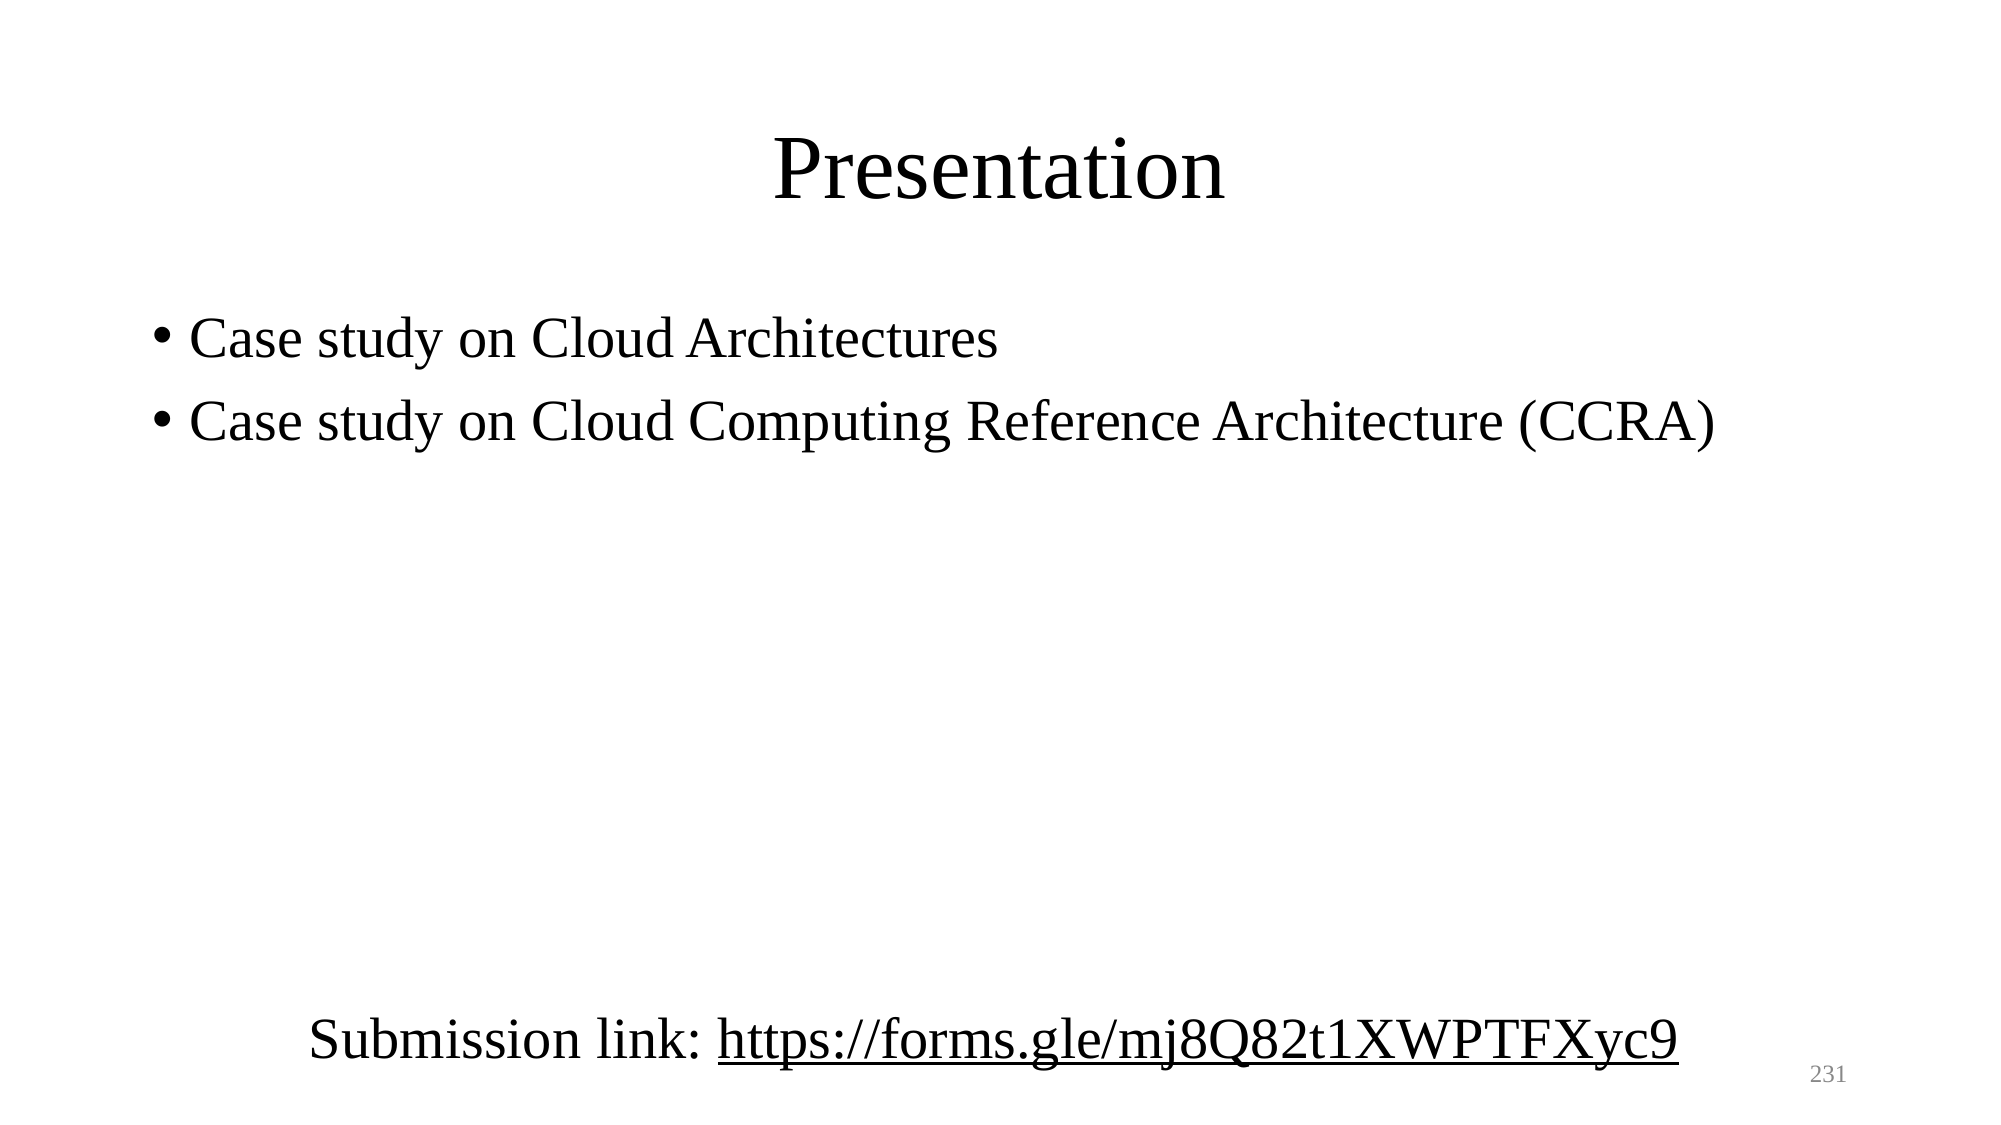

# Presentation
Case study on Cloud Architectures
Case study on Cloud Computing Reference Architecture (CCRA)
Submission link: https://forms.gle/mj8Q82t1XWPTFXyc9

231